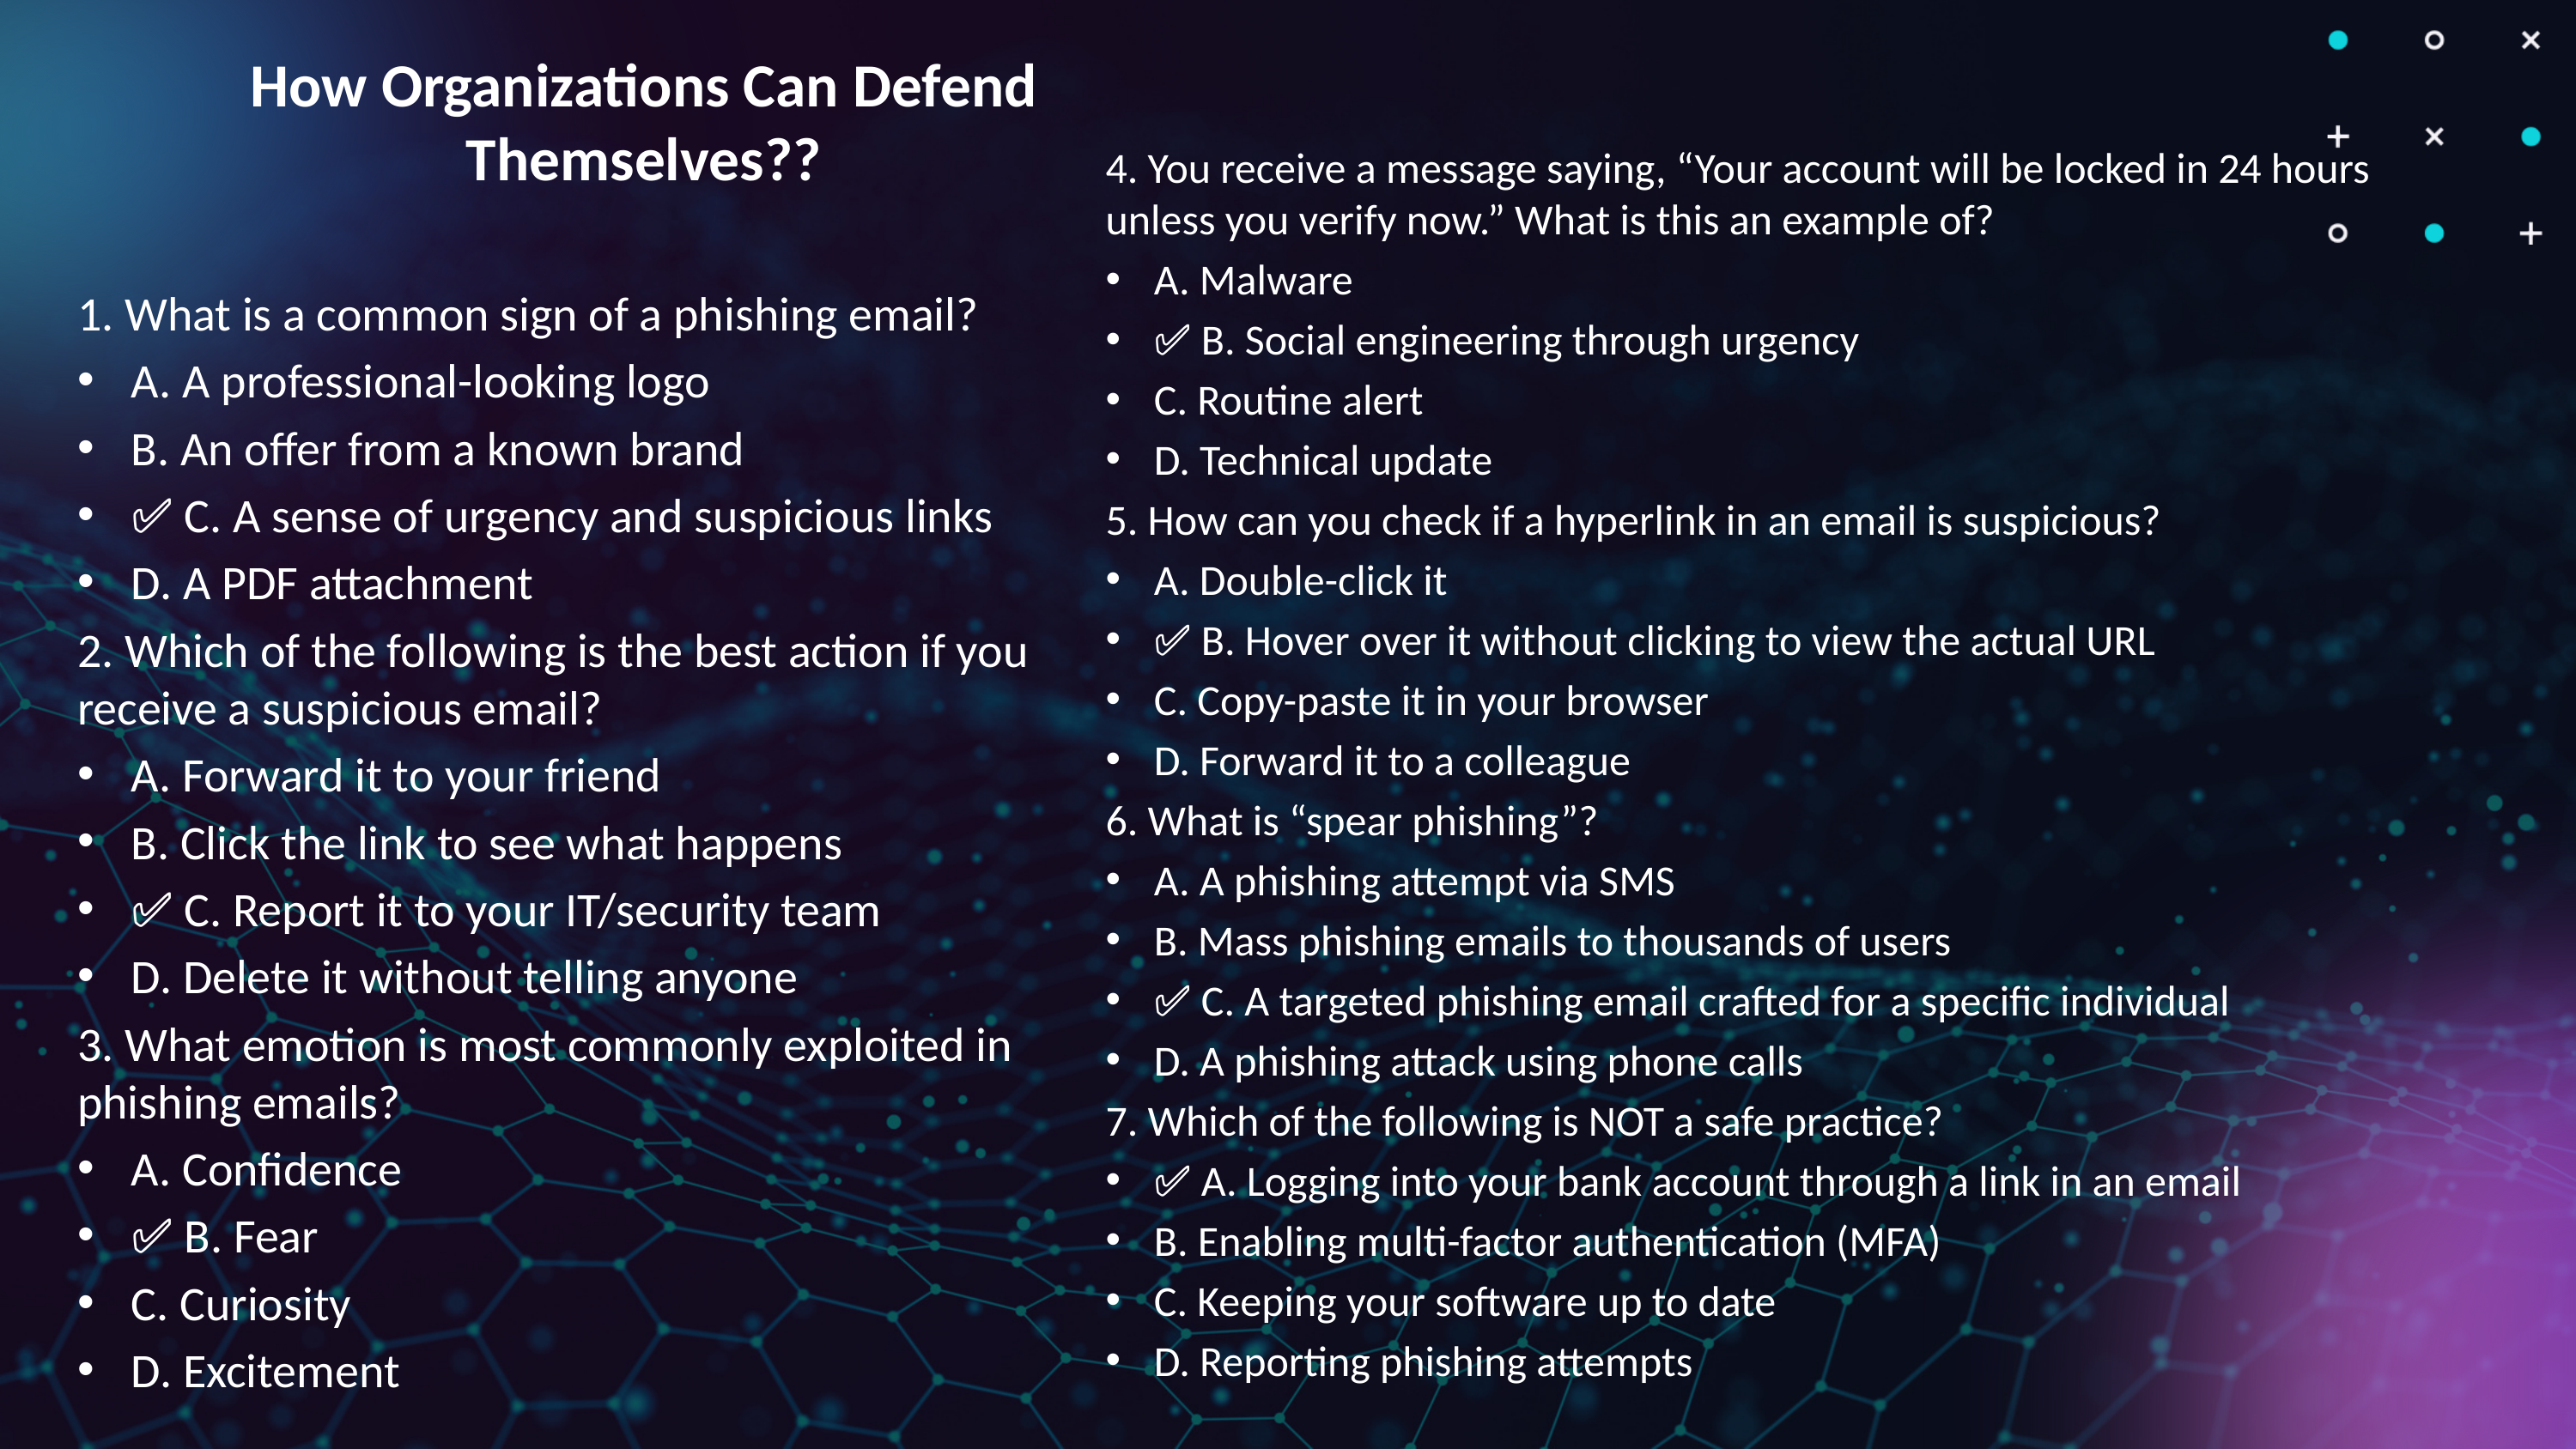

# How Organizations Can Defend Themselves??

4. You receive a message saying, “Your account will be locked in 24 hours unless you verify now.” What is this an example of?
A. Malware
✅ B. Social engineering through urgency
C. Routine alert
D. Technical update
5. How can you check if a hyperlink in an email is suspicious?
A. Double-click it
✅ B. Hover over it without clicking to view the actual URL
C. Copy-paste it in your browser
D. Forward it to a colleague
6. What is “spear phishing”?
A. A phishing attempt via SMS
B. Mass phishing emails to thousands of users
✅ C. A targeted phishing email crafted for a specific individual
D. A phishing attack using phone calls
7. Which of the following is NOT a safe practice?
✅ A. Logging into your bank account through a link in an email
B. Enabling multi-factor authentication (MFA)
C. Keeping your software up to date
D. Reporting phishing attempts
1. What is a common sign of a phishing email?
A. A professional-looking logo
B. An offer from a known brand
✅ C. A sense of urgency and suspicious links
D. A PDF attachment
2. Which of the following is the best action if you receive a suspicious email?
A. Forward it to your friend
B. Click the link to see what happens
✅ C. Report it to your IT/security team
D. Delete it without telling anyone
3. What emotion is most commonly exploited in phishing emails?
A. Confidence
✅ B. Fear
C. Curiosity
D. Excitement